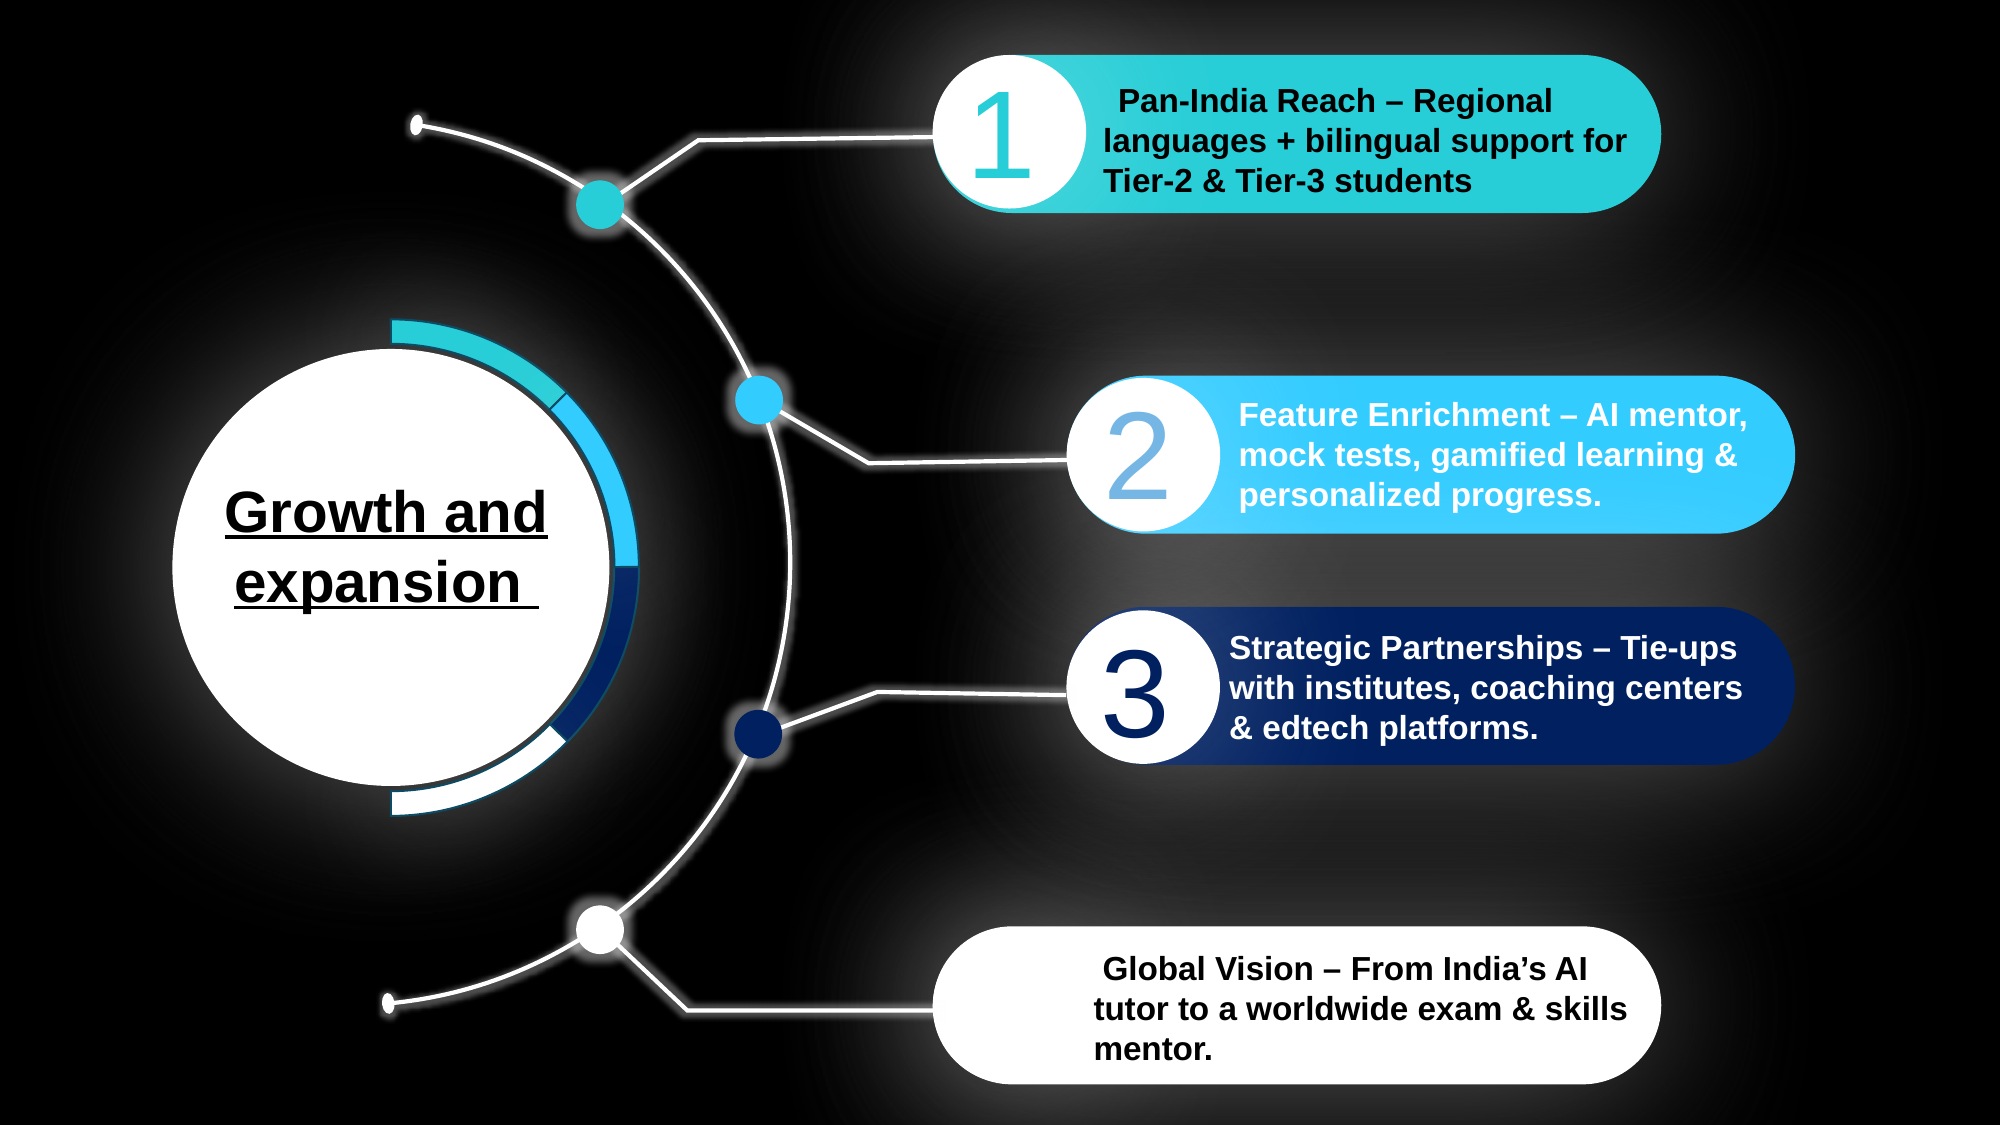

1

  Pan-India Reach – Regional languages + bilingual support for Tier-2 & Tier-3 students

2

Feature Enrichment – AI mentor, mock tests, gamified learning & personalized progress.

Growth and expansion

Strategic Partnerships – Tie-ups with institutes, coaching centers & edtech platforms.
3

4

 Global Vision – From India’s AI tutor to a worldwide exam & skills mentor.